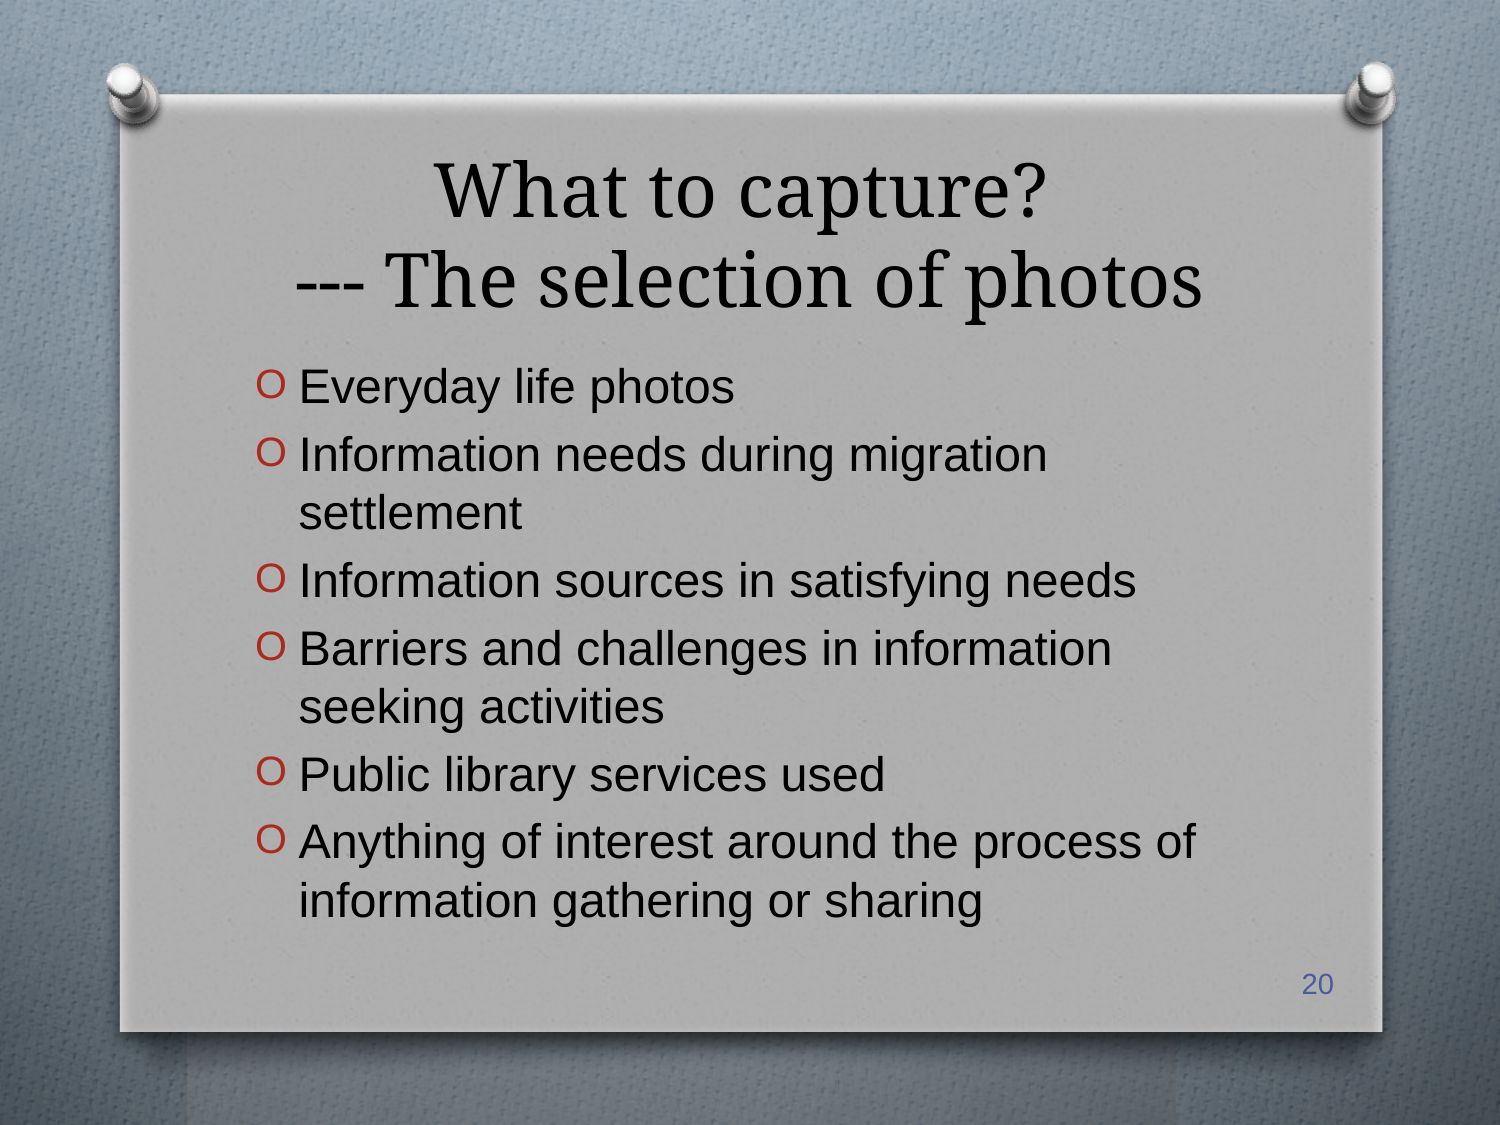

# What to capture? --- The selection of photos
Everyday life photos
Information needs during migration settlement
Information sources in satisfying needs
Barriers and challenges in information seeking activities
Public library services used
Anything of interest around the process of information gathering or sharing
20